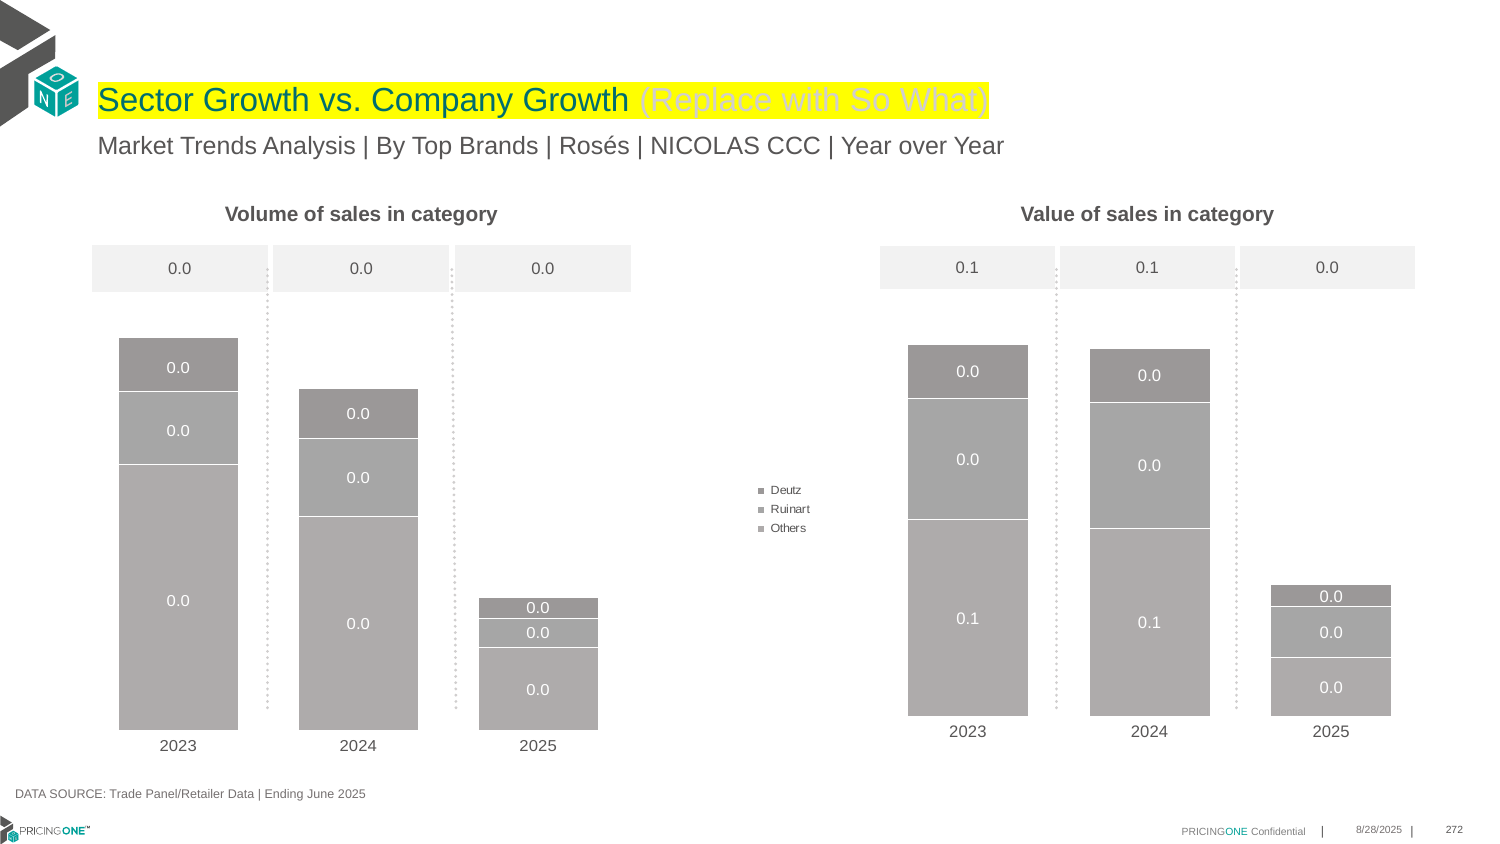

# Sector Growth vs. Company Growth (Replace with So What)
Market Trends Analysis | By Top Brands | Rosés | NICOLAS CCC | Year over Year
| Value of sales in category |  |  |
| --- | --- | --- |
| 0.1 | 0.1 | 0.0 |
| Volume of sales in category |  |  |
| --- | --- | --- |
| 0.0 | 0.0 | 0.0 |

### Chart

| Category | Others | Ruinart | Deutz |
|---|---|---|---|
| 2023 | 0.056348 | 0.034732 | 0.015474 |
| 2024 | 0.053692 | 0.036311 | 0.015268 |
| 2025 | 0.016695 | 0.014583 | 0.006328 |

### Chart

| Category | Others | Ruinart | Deutz |
|---|---|---|---|
| 2023 | 0.000984 | 0.000269 | 0.000197 |
| 2024 | 0.00079 | 0.00029 | 0.000181 |
| 2025 | 0.000306 | 0.000109 | 7.8e-05 |
DATA SOURCE: Trade Panel/Retailer Data | Ending June 2025

8/28/2025
272